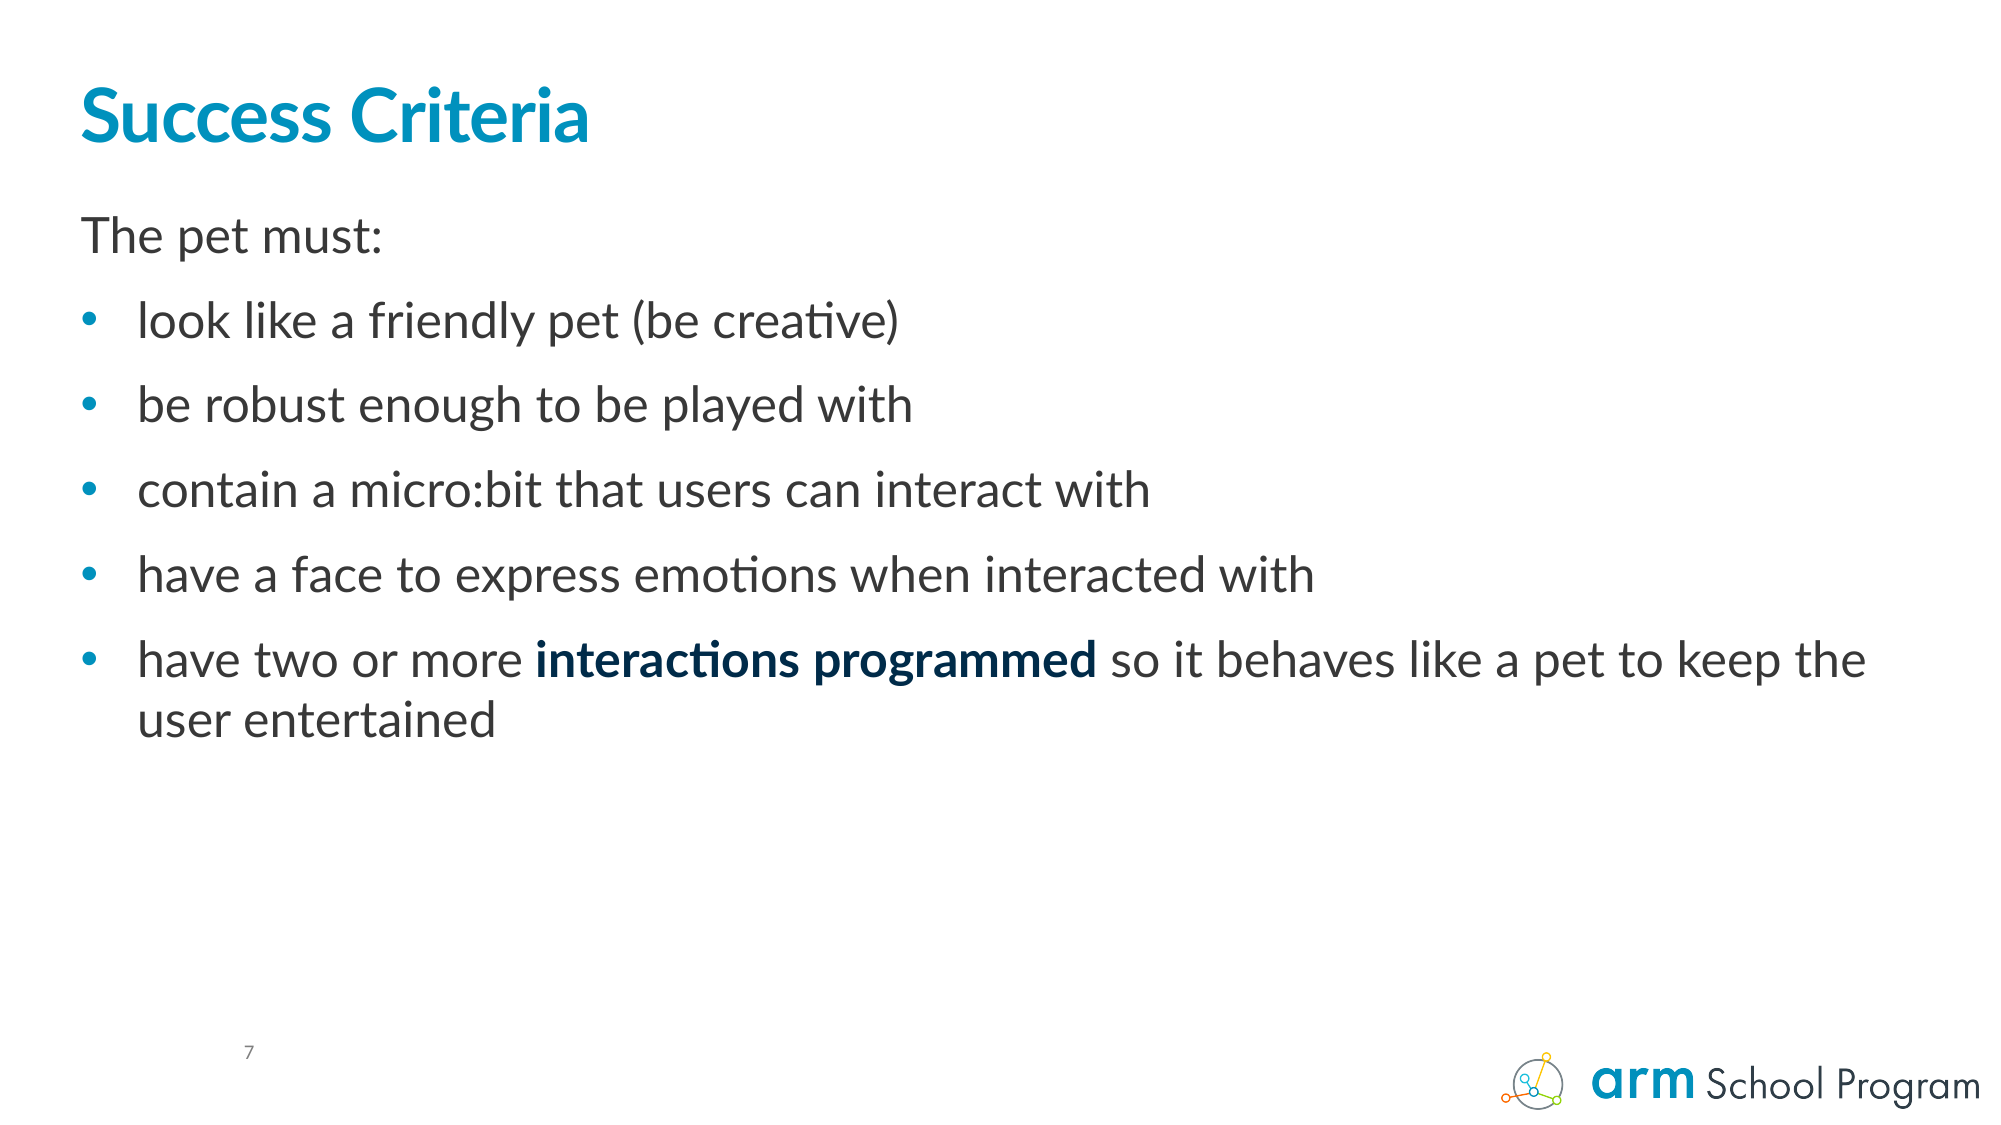

# Success Criteria
The pet must:
look like a friendly pet (be creative)
be robust enough to be played with
contain a micro:bit that users can interact with
have a face to express emotions when interacted with
have two or more interactions programmed so it behaves like a pet to keep the user entertained